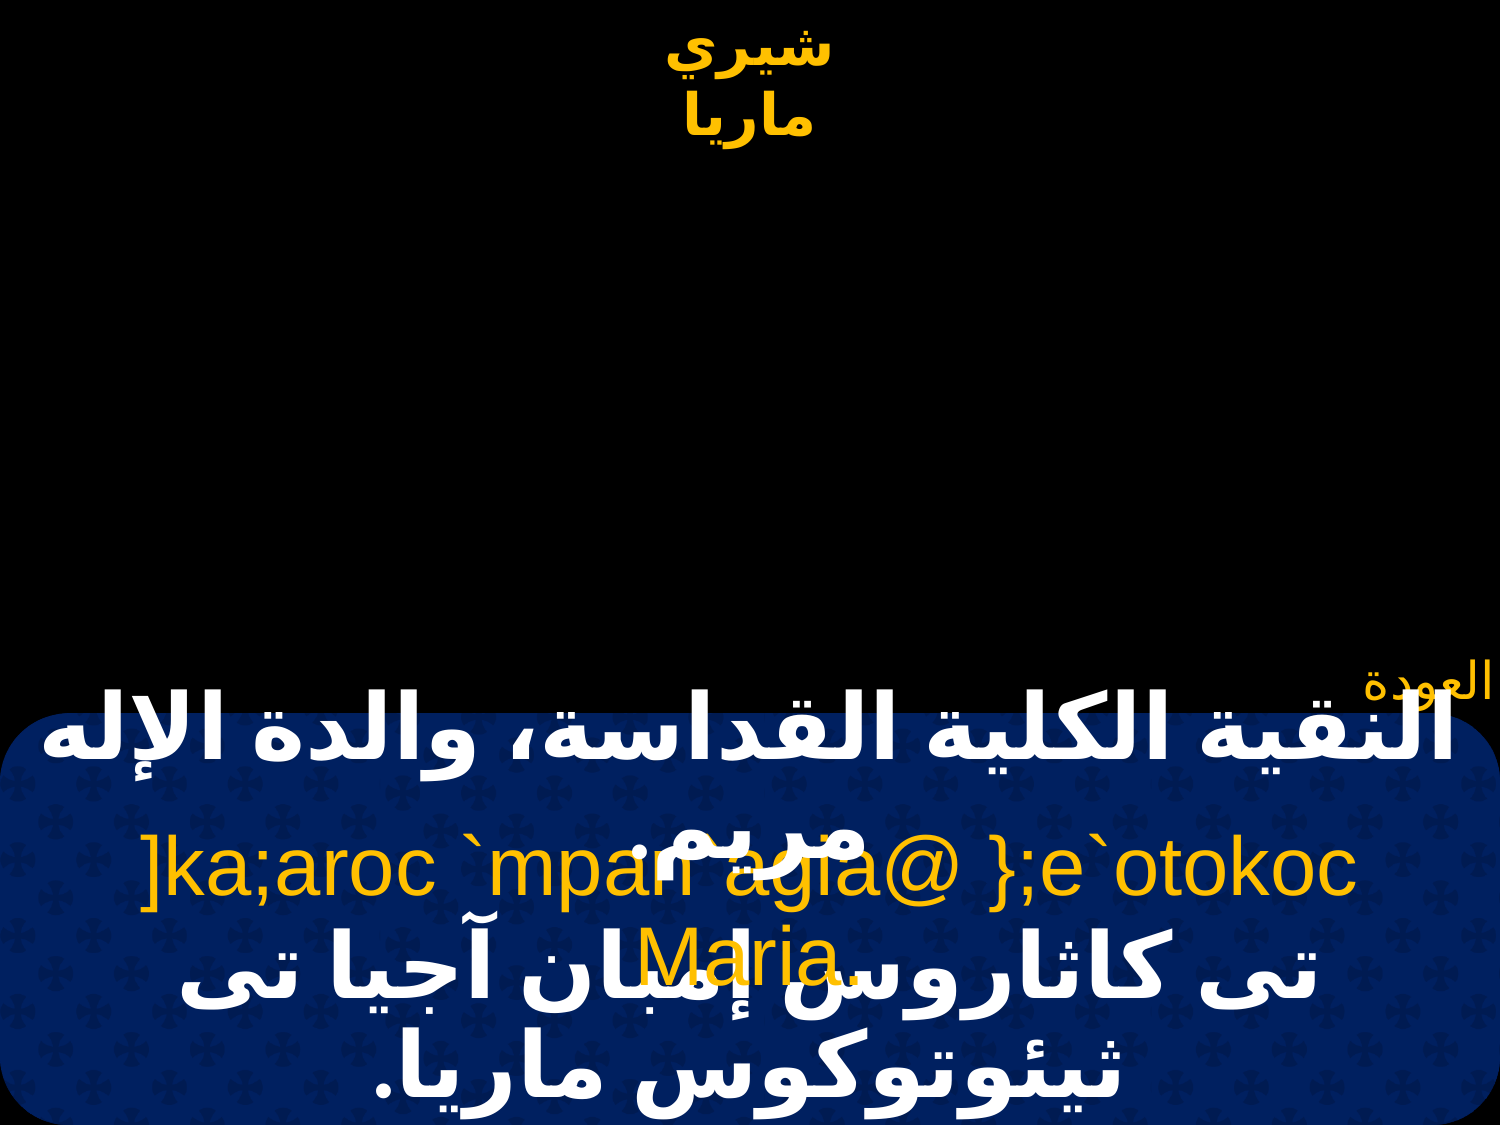

النقية الكلية القداسة، والدة الإله مريم.
]ka;aroc `mpan`agia@ };e`otokoc Maria.
تى كاثاروس إمبان آجيا تى ثيئوتوكوس ماريا.